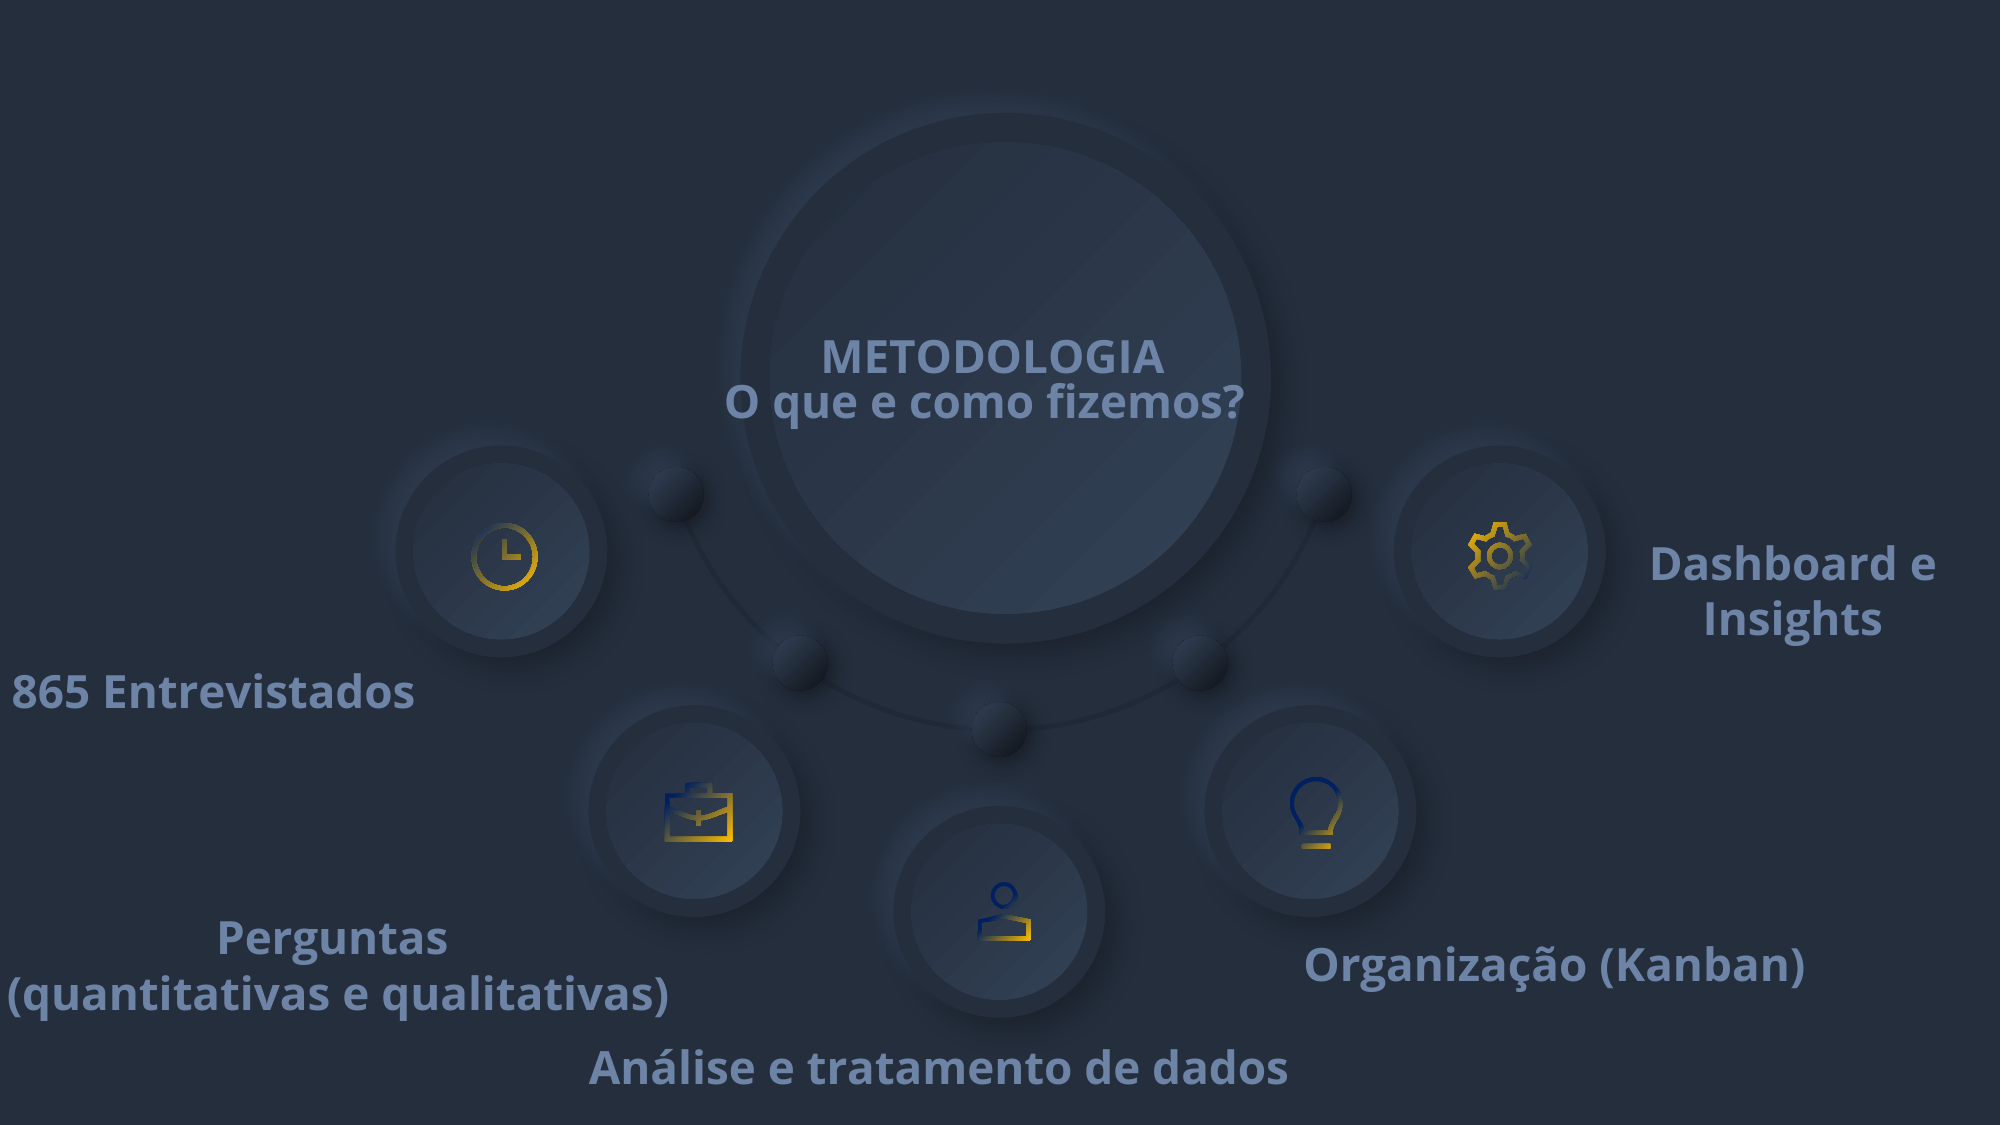

METODOLOGIA
O que e como fizemos?

Dashboard e Insights

865 Entrevistados

Perguntas
(quantitativas e qualitativas)
Organização (Kanban)
Análise e tratamento de dados